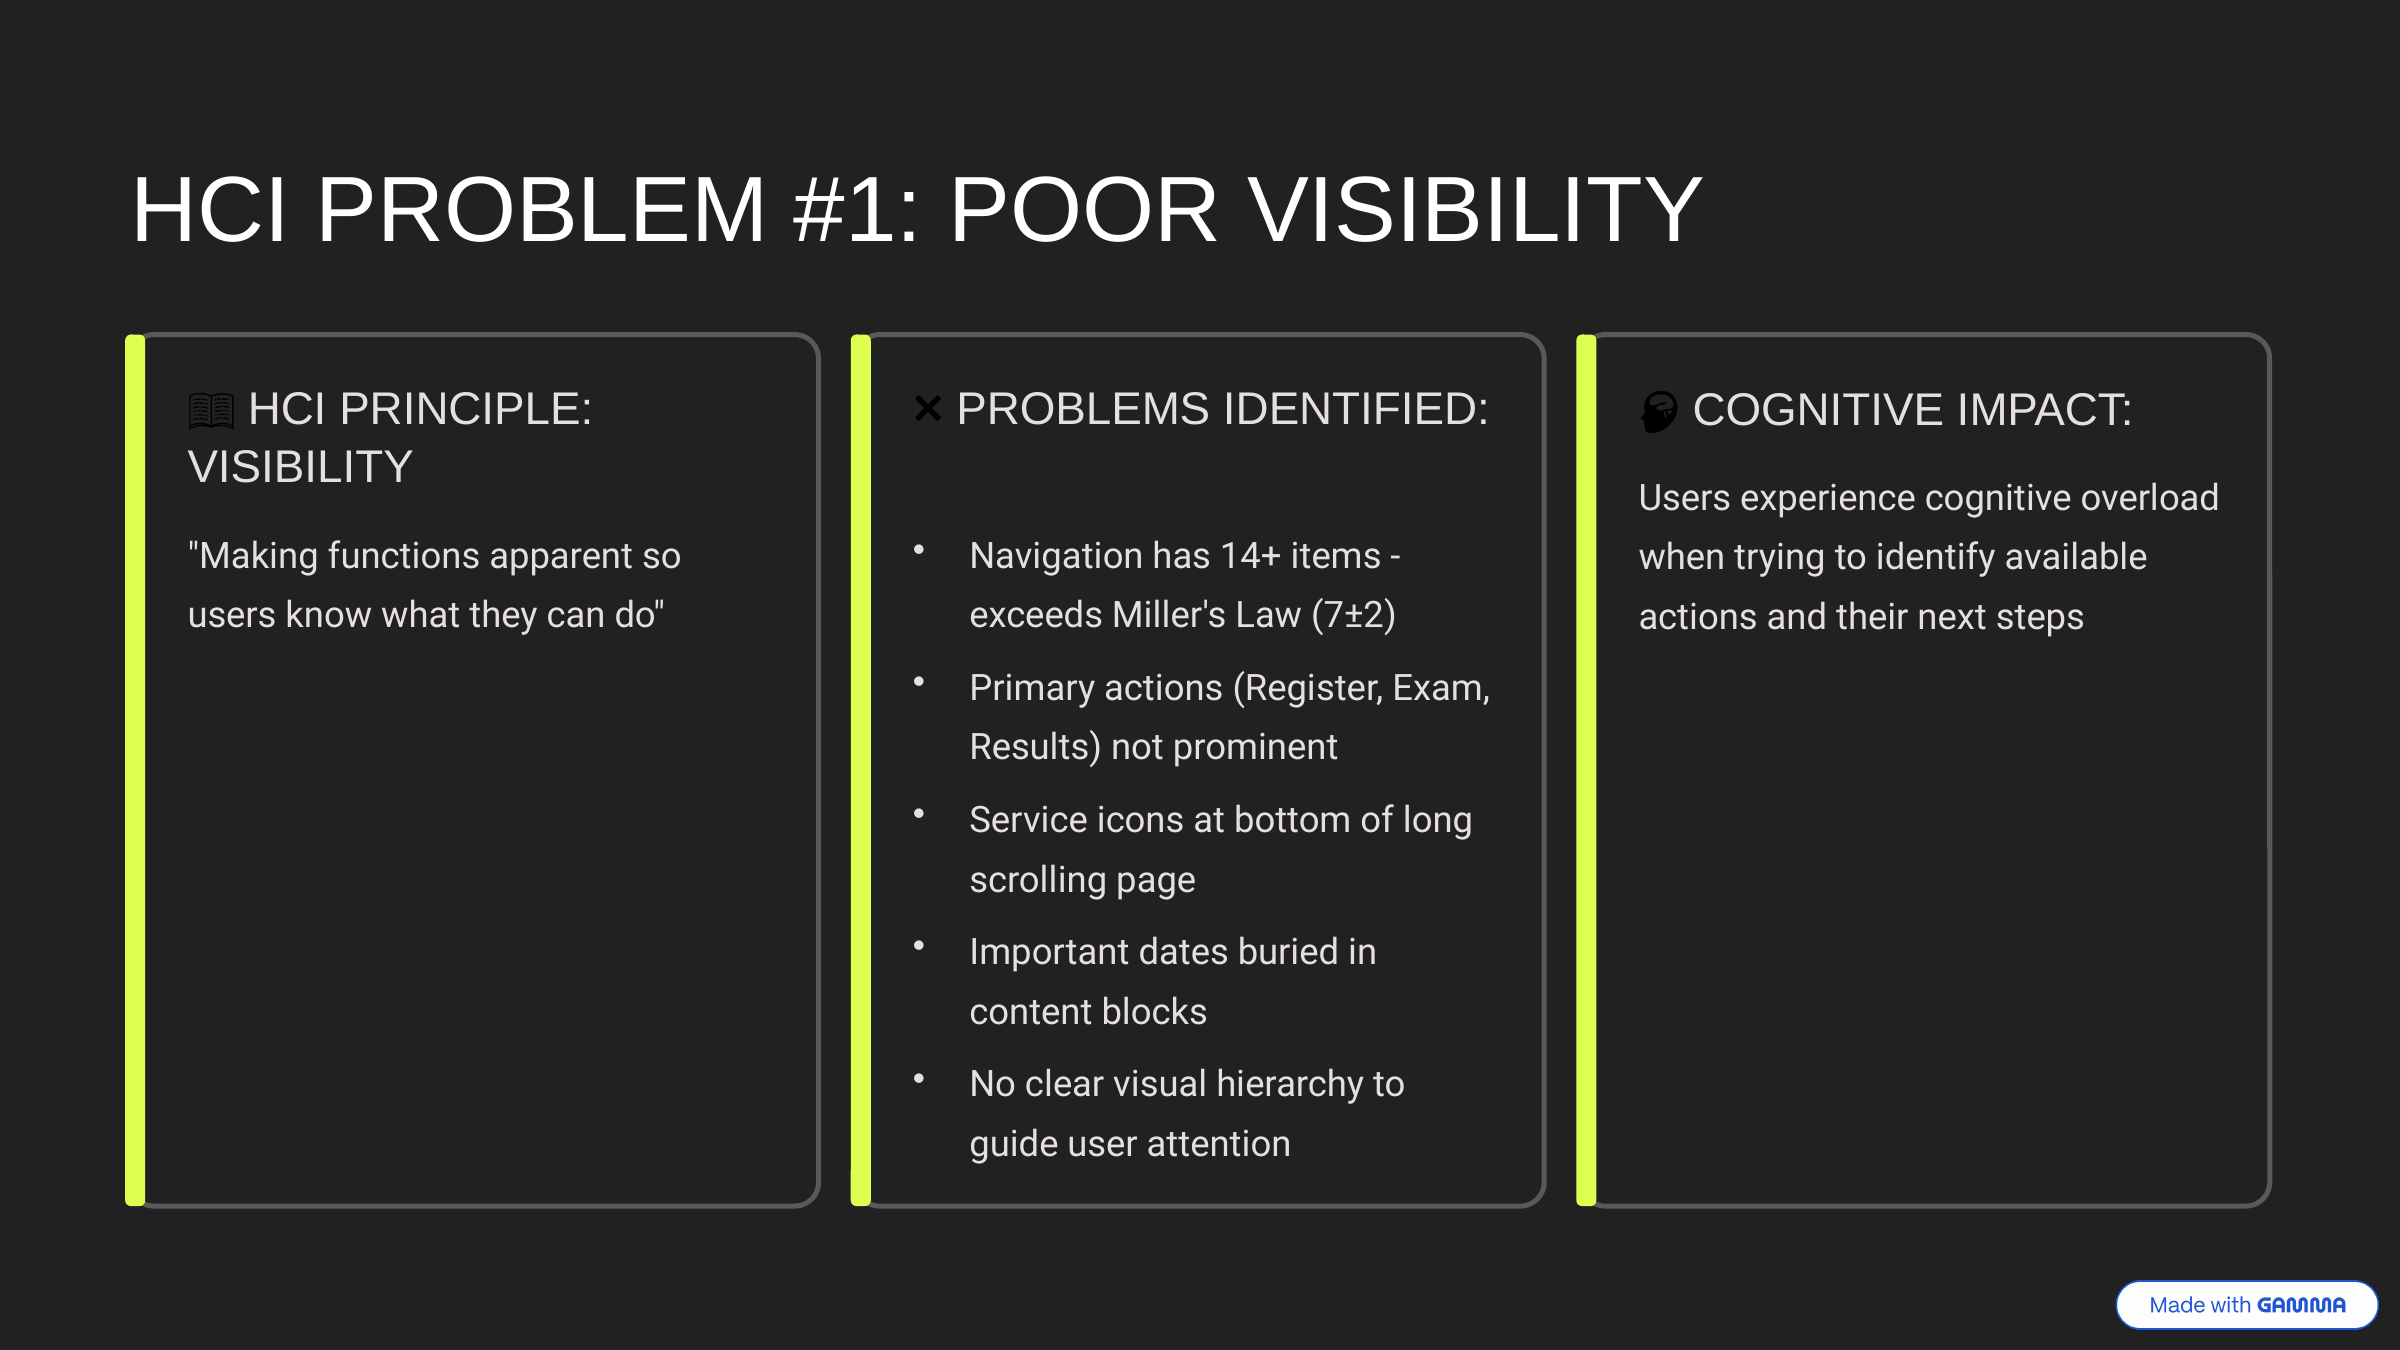

HCI PROBLEM #1: POOR VISIBILITY

📖 HCI PRINCIPLE: VISIBILITY
❌ PROBLEMS IDENTIFIED:
🧠 COGNITIVE IMPACT:
Users experience cognitive overload when trying to identify available actions and their next steps
"Making functions apparent so users know what they can do"
Navigation has 14+ items - exceeds Miller's Law (7±2)
Primary actions (Register, Exam, Results) not prominent
Service icons at bottom of long scrolling page
Important dates buried in content blocks
No clear visual hierarchy to guide user attention